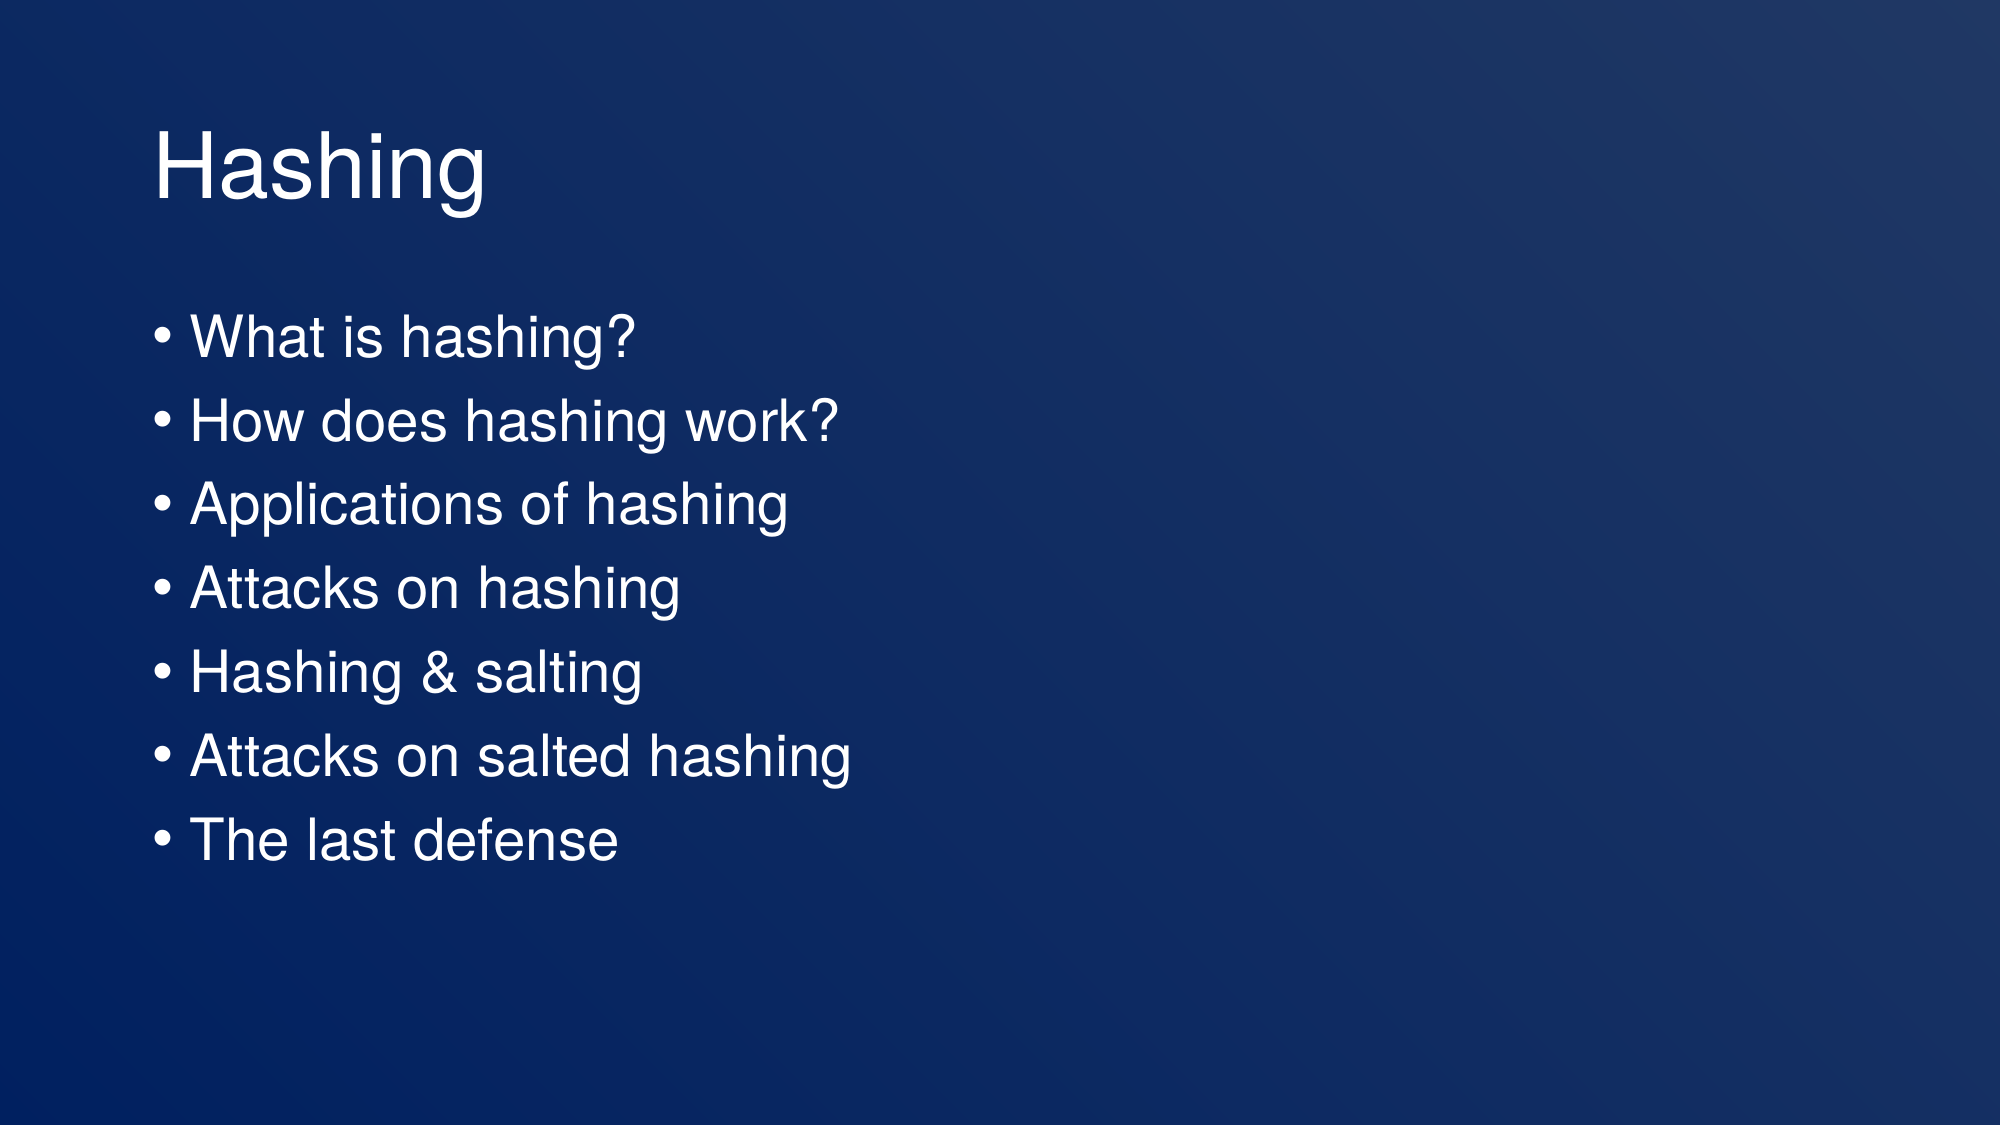

# Hashing
What is hashing?
How does hashing work?
Applications of hashing
Attacks on hashing
Hashing & salting
Attacks on salted hashing
The last defense